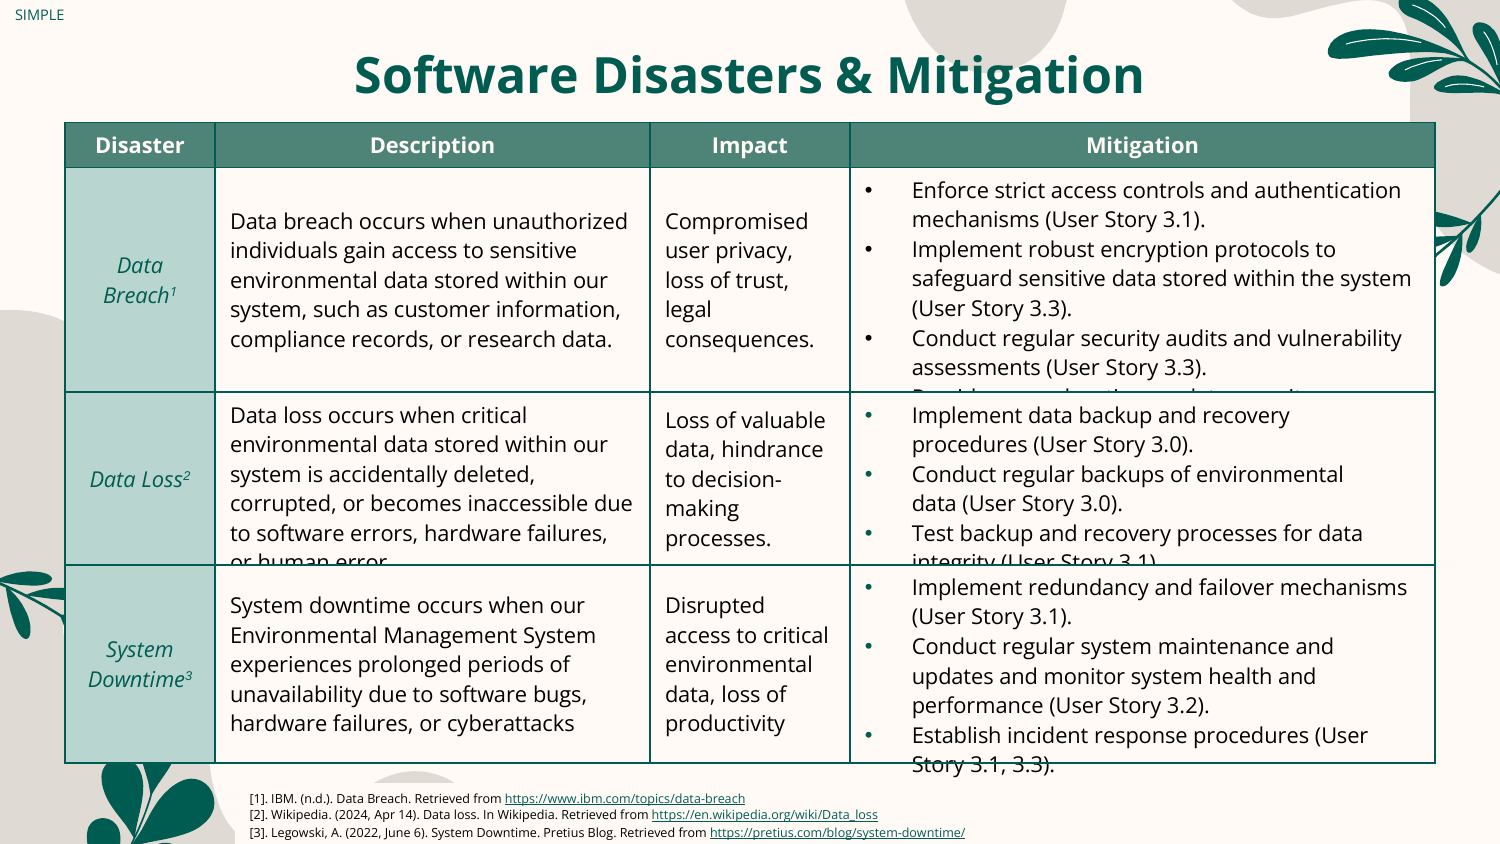

SIMPLE
Software Disasters & Mitigation
| Disaster | Description | Impact | Mitigation |
| --- | --- | --- | --- |
| Data Breach1 | Data breach occurs when unauthorized individuals gain access to sensitive environmental data stored within our system, such as customer information, compliance records, or research data. | Compromised user privacy, loss of trust, legal consequences. | Enforce strict access controls and authentication mechanisms (User Story 3.1). Implement robust encryption protocols to safeguard sensitive data stored within the system (User Story 3.3). Conduct regular security audits and vulnerability assessments (User Story 3.3). Provide user education on data security. |
| Data Loss2 | Data loss occurs when critical environmental data stored within our system is accidentally deleted, corrupted, or becomes inaccessible due to software errors, hardware failures, or human error. | Loss of valuable data, hindrance to decision-making processes. | Implement data backup and recovery procedures (User Story 3.0). Conduct regular backups of environmental data (User Story 3.0). Test backup and recovery processes for data integrity (User Story 3.1). |
| System Downtime3 | System downtime occurs when our Environmental Management System experiences prolonged periods of unavailability due to software bugs, hardware failures, or cyberattacks | Disrupted access to critical environmental data, loss of productivity | Implement redundancy and failover mechanisms (User Story 3.1). Conduct regular system maintenance and updates and monitor system health and performance (User Story 3.2). Establish incident response procedures (User Story 3.1, 3.3). |
[1]. IBM. (n.d.). Data Breach. Retrieved from https://www.ibm.com/topics/data-breach
[2]. Wikipedia. (2024, Apr 14). Data loss. In Wikipedia. Retrieved from https://en.wikipedia.org/wiki/Data_loss
[3]. Legowski, A. (2022, June 6). System Downtime. Pretius Blog. Retrieved from https://pretius.com/blog/system-downtime/